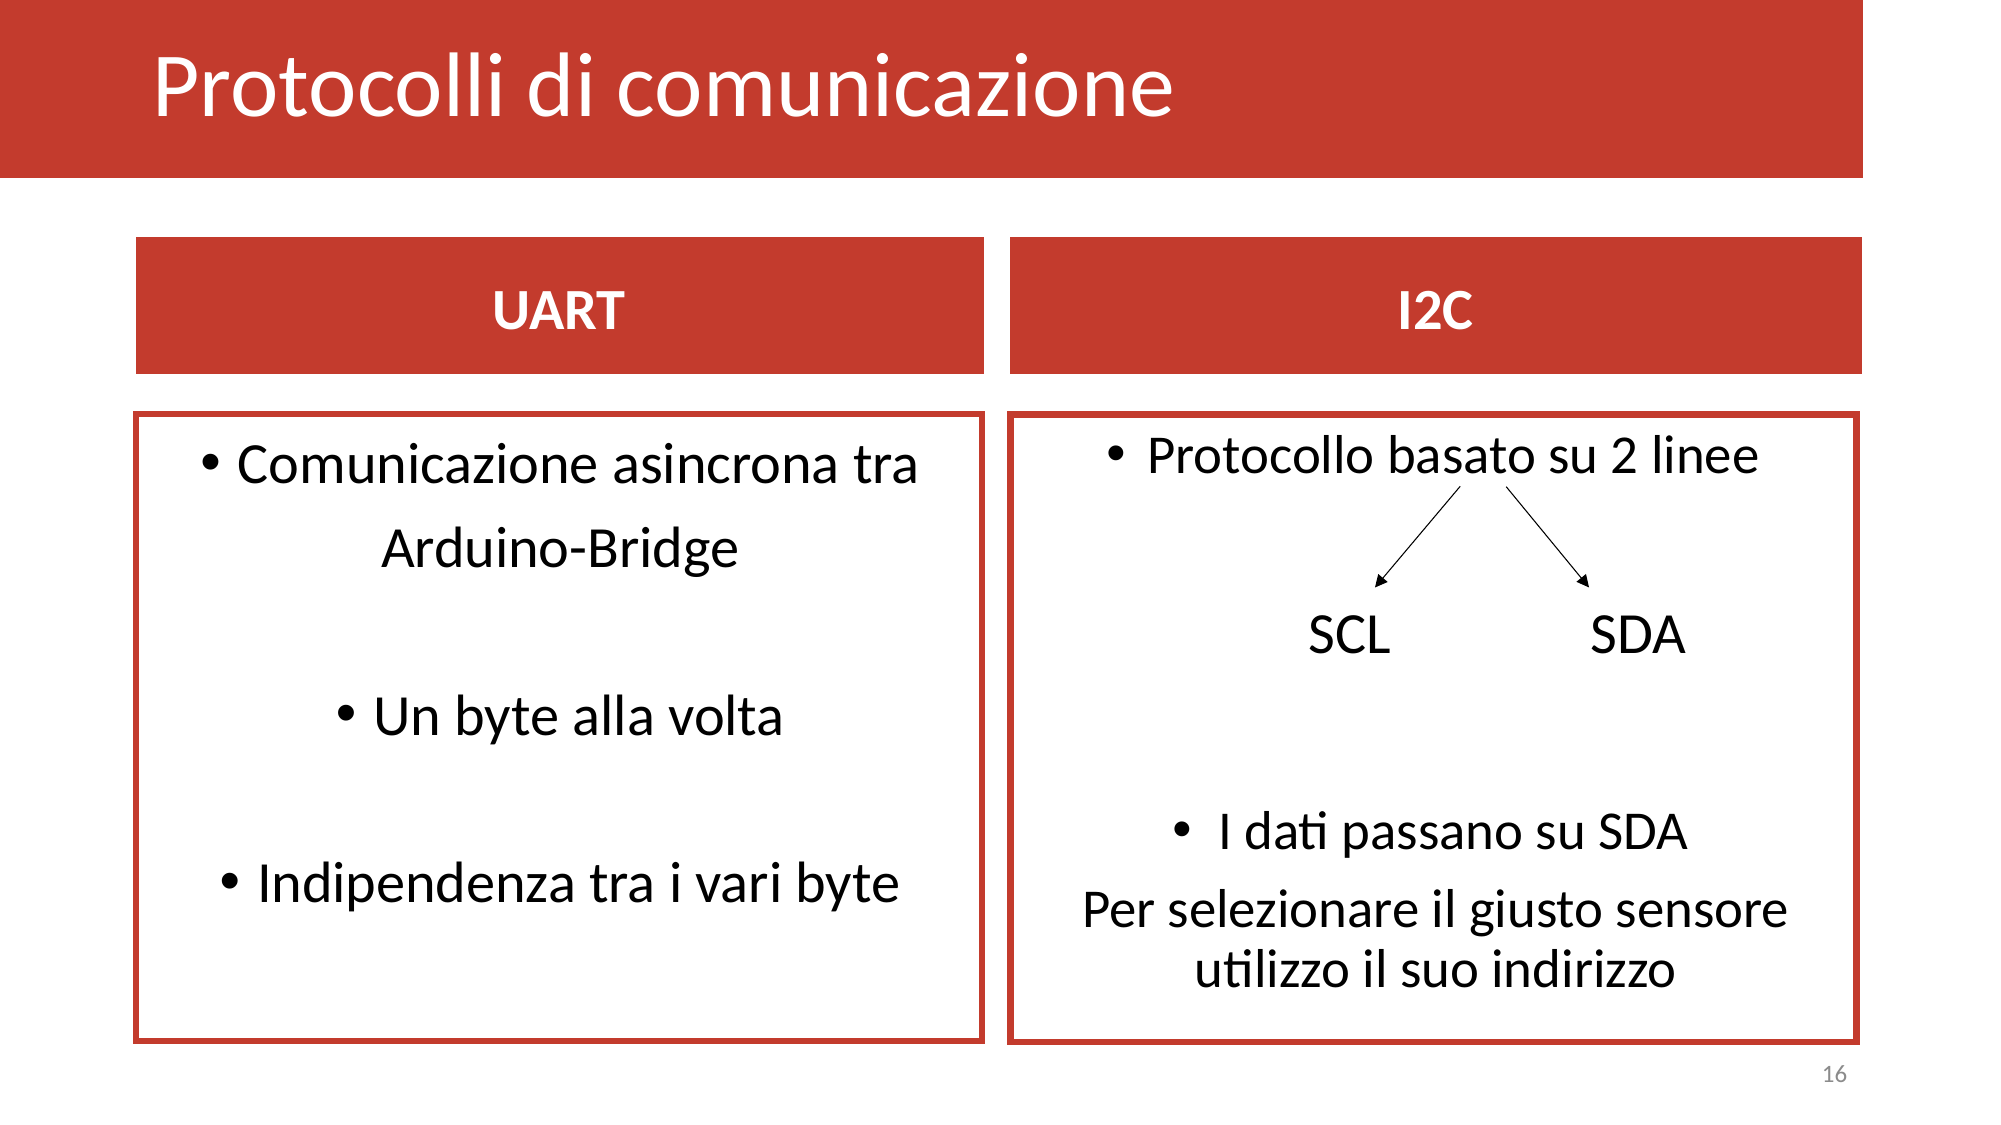

Protocolli di comunicazione

I2C
UART

Protocollo basato su 2 linee

I dati passano su SDA
Per selezionare il giusto sensore utilizzo il suo indirizzo

Comunicazione asincrona tra
Arduino-Bridge

Un byte alla volta

Indipendenza tra i vari byte
SCL
SDA
16